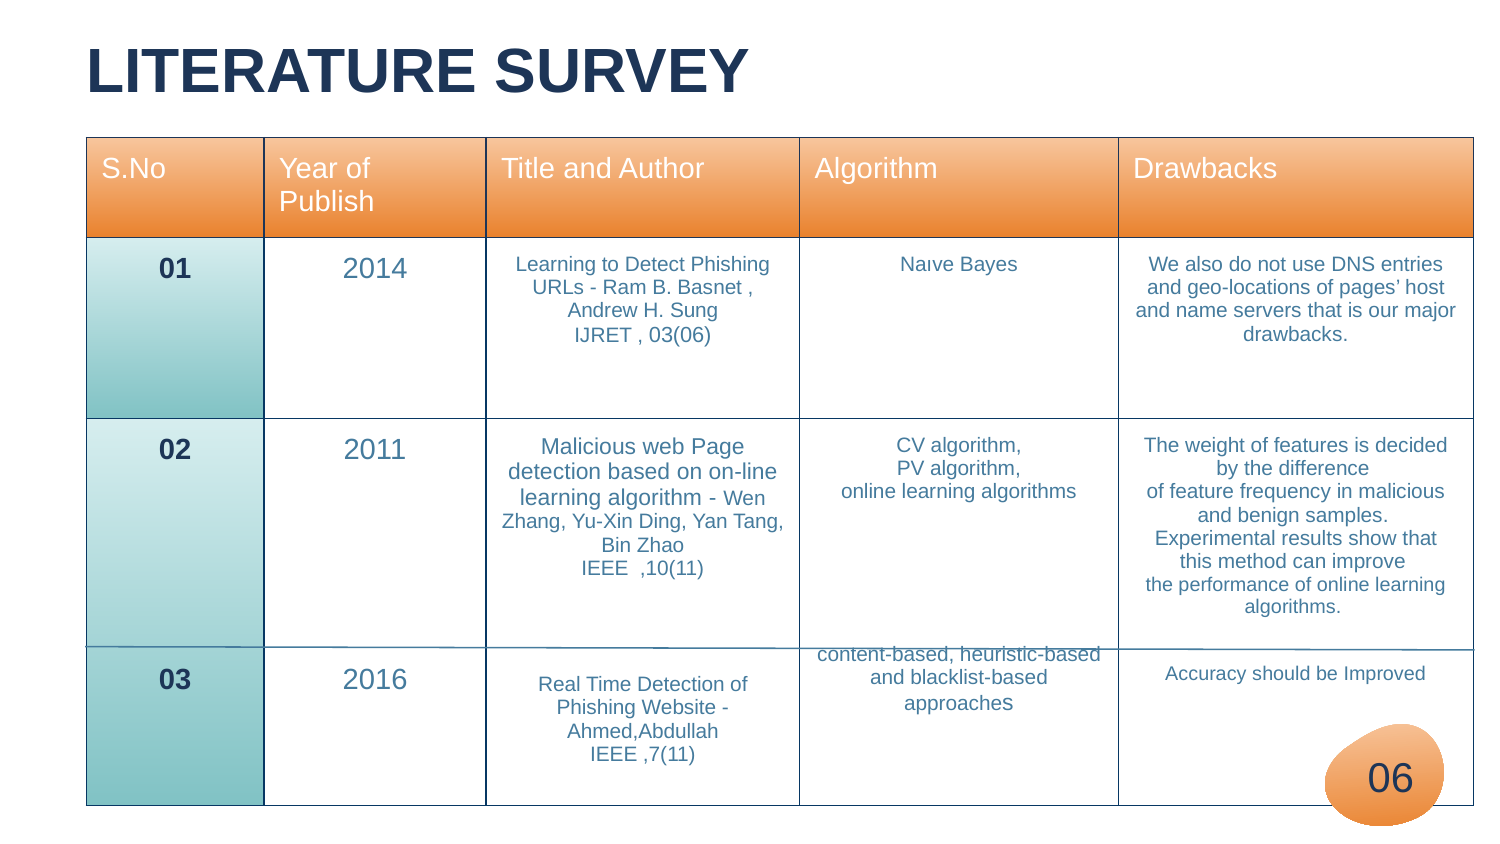

LITERATURE SURVEY
| S.No | Year of Publish | Title and Author | Algorithm | Drawbacks |
| --- | --- | --- | --- | --- |
| 01 | 2014 | Learning to Detect Phishing URLs - Ram B. Basnet , Andrew H. Sung IJRET , 03(06) | Naıve Bayes | We also do not use DNS entries and geo-locations of pages’ host and name servers that is our major drawbacks. |
| 02 03 | 2011 2016 | Malicious web Page detection based on on-line learning algorithm - Wen Zhang, Yu-Xin Ding, Yan Tang, Bin Zhao IEEE ,10(11) Real Time Detection of Phishing Website - Ahmed,Abdullah IEEE ,7(11) | CV algorithm, PV algorithm, online learning algorithms content-based, heuristic-based and blacklist-based approaches | The weight of features is decided by the difference of feature frequency in malicious and benign samples. Experimental results show that this method can improve the performance of online learning algorithms. Accuracy should be Improved |

06
06